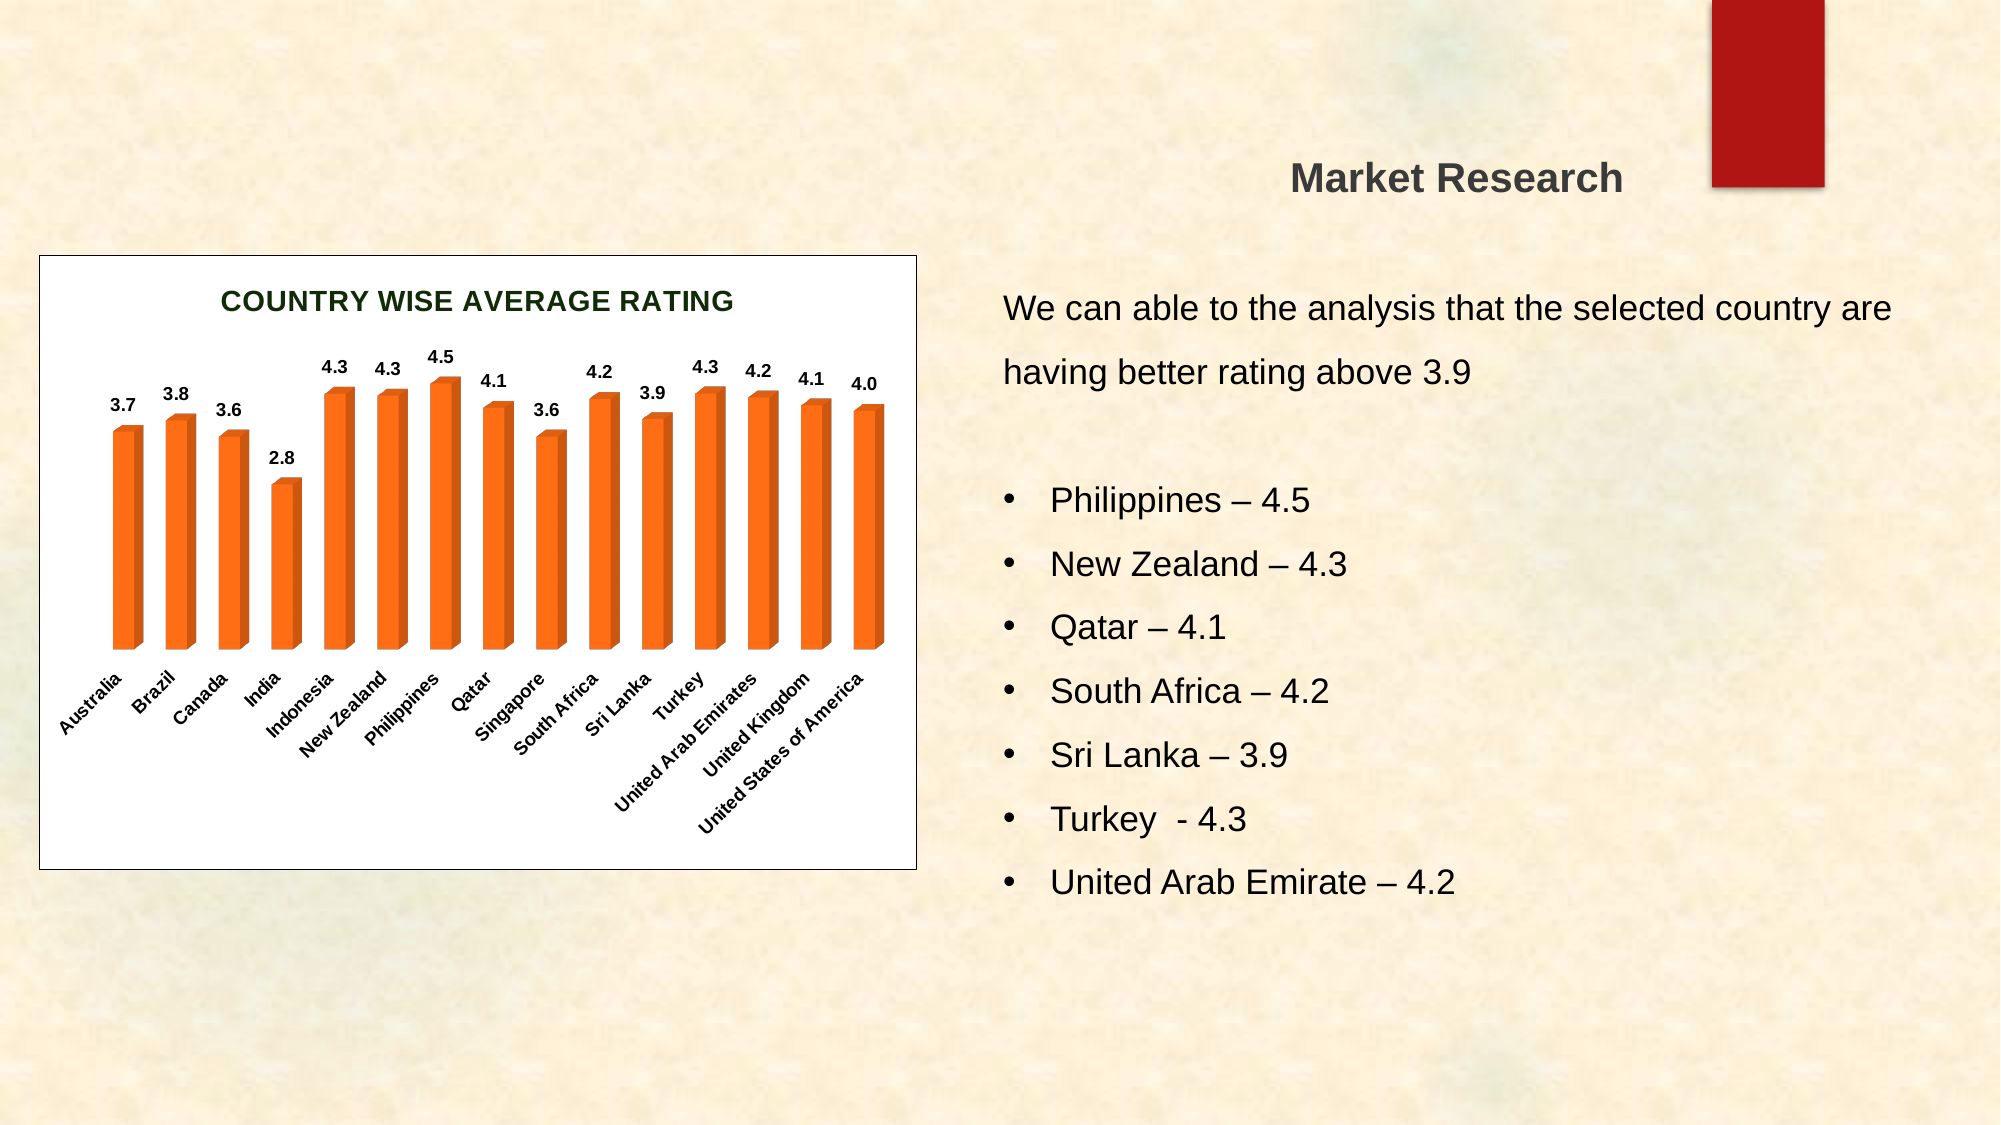

Market Research

We can able to the analysis that the selected country are having better rating above 3.9

Philippines – 4.5
New Zealand – 4.3
Qatar – 4.1
South Africa – 4.2
Sri Lanka – 3.9
Turkey  - 4.3
United Arab Emirate – 4.2

[unsupported chart]